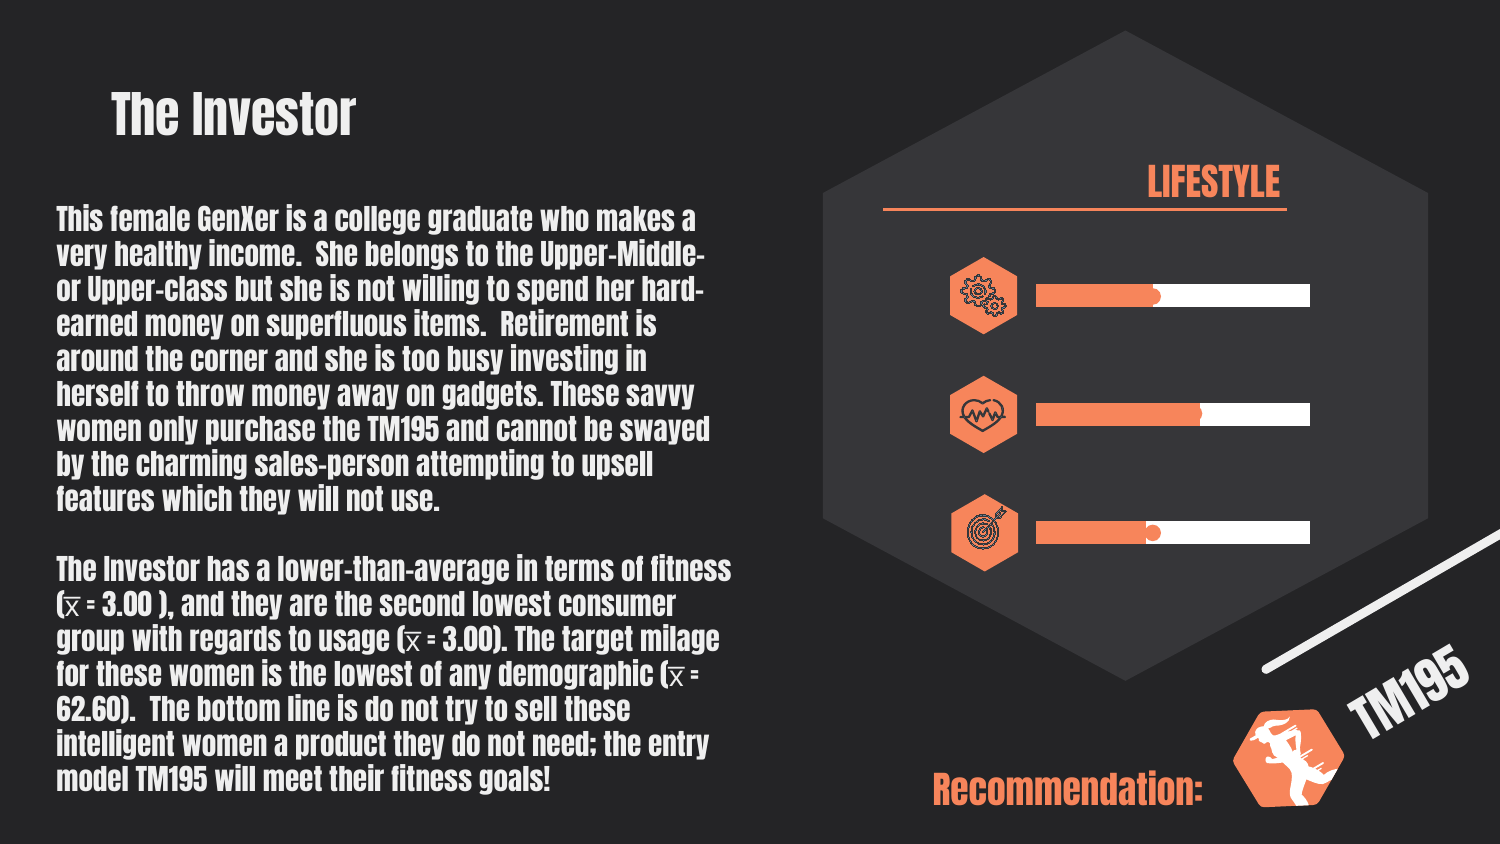

# The Investor
LIFESTYLE
This female GenXer is a college graduate who makes a very healthy income.  She belongs to the Upper-Middle- or Upper-class but she is not willing to spend her hard-earned money on superfluous items.  Retirement is around the corner and she is too busy investing in herself to throw money away on gadgets. These savvy women only purchase the TM195 and cannot be swayed by the charming sales-person attempting to upsell features which they will not use.

The Investor has a lower-than-average in terms of fitness (x̅ = 3.00 ), and they are the second lowest consumer group with regards to usage (x̅ = 3.00). The target milage for these women is the lowest of any demographic (x̅ = 62.60).  The bottom line is do not try to sell these intelligent women a product they do not need; the entry model TM195 will meet their fitness goals!

### Chart

| Category | Series 1 | Series 2 |
|---|---|---|
| Category 1 | 3.0 | 4.0 |

### Chart

| Category | Series 1 | Series 2 |
|---|---|---|
| Category 1 | 3.0 | 2.0 |

### Chart

| Category | Series 1 | Series 2 |
|---|---|---|
| Category 1 | 62.67 | 93.77999999999999 |

TM195

Recommendation: